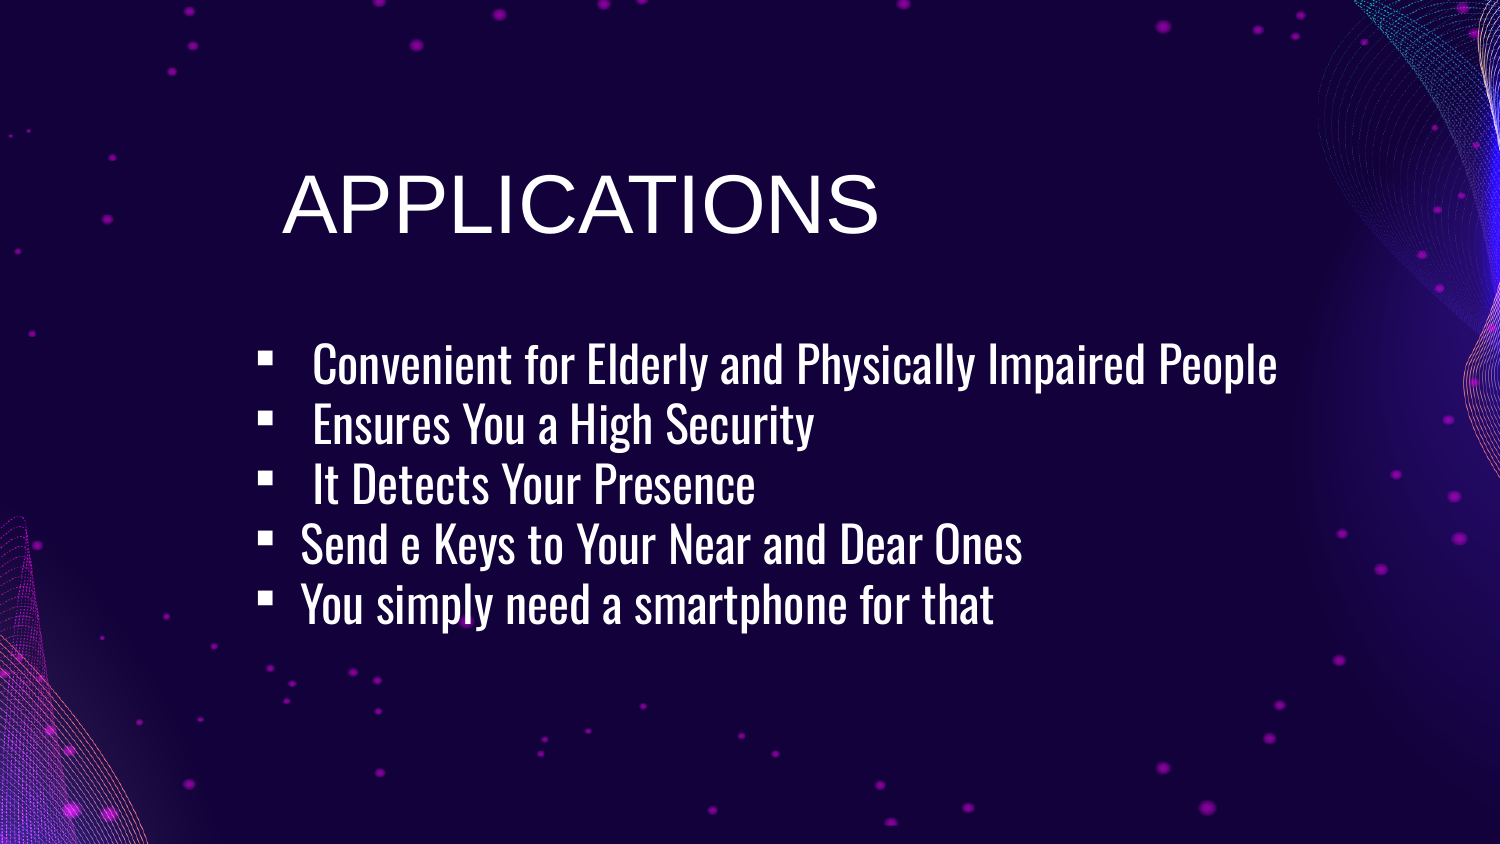

APPLICATIONS
 Convenient for Elderly and Physically Impaired People
 Ensures You a High Security
 It Detects Your Presence
Send e Keys to Your Near and Dear Ones
You simply need a smartphone for that